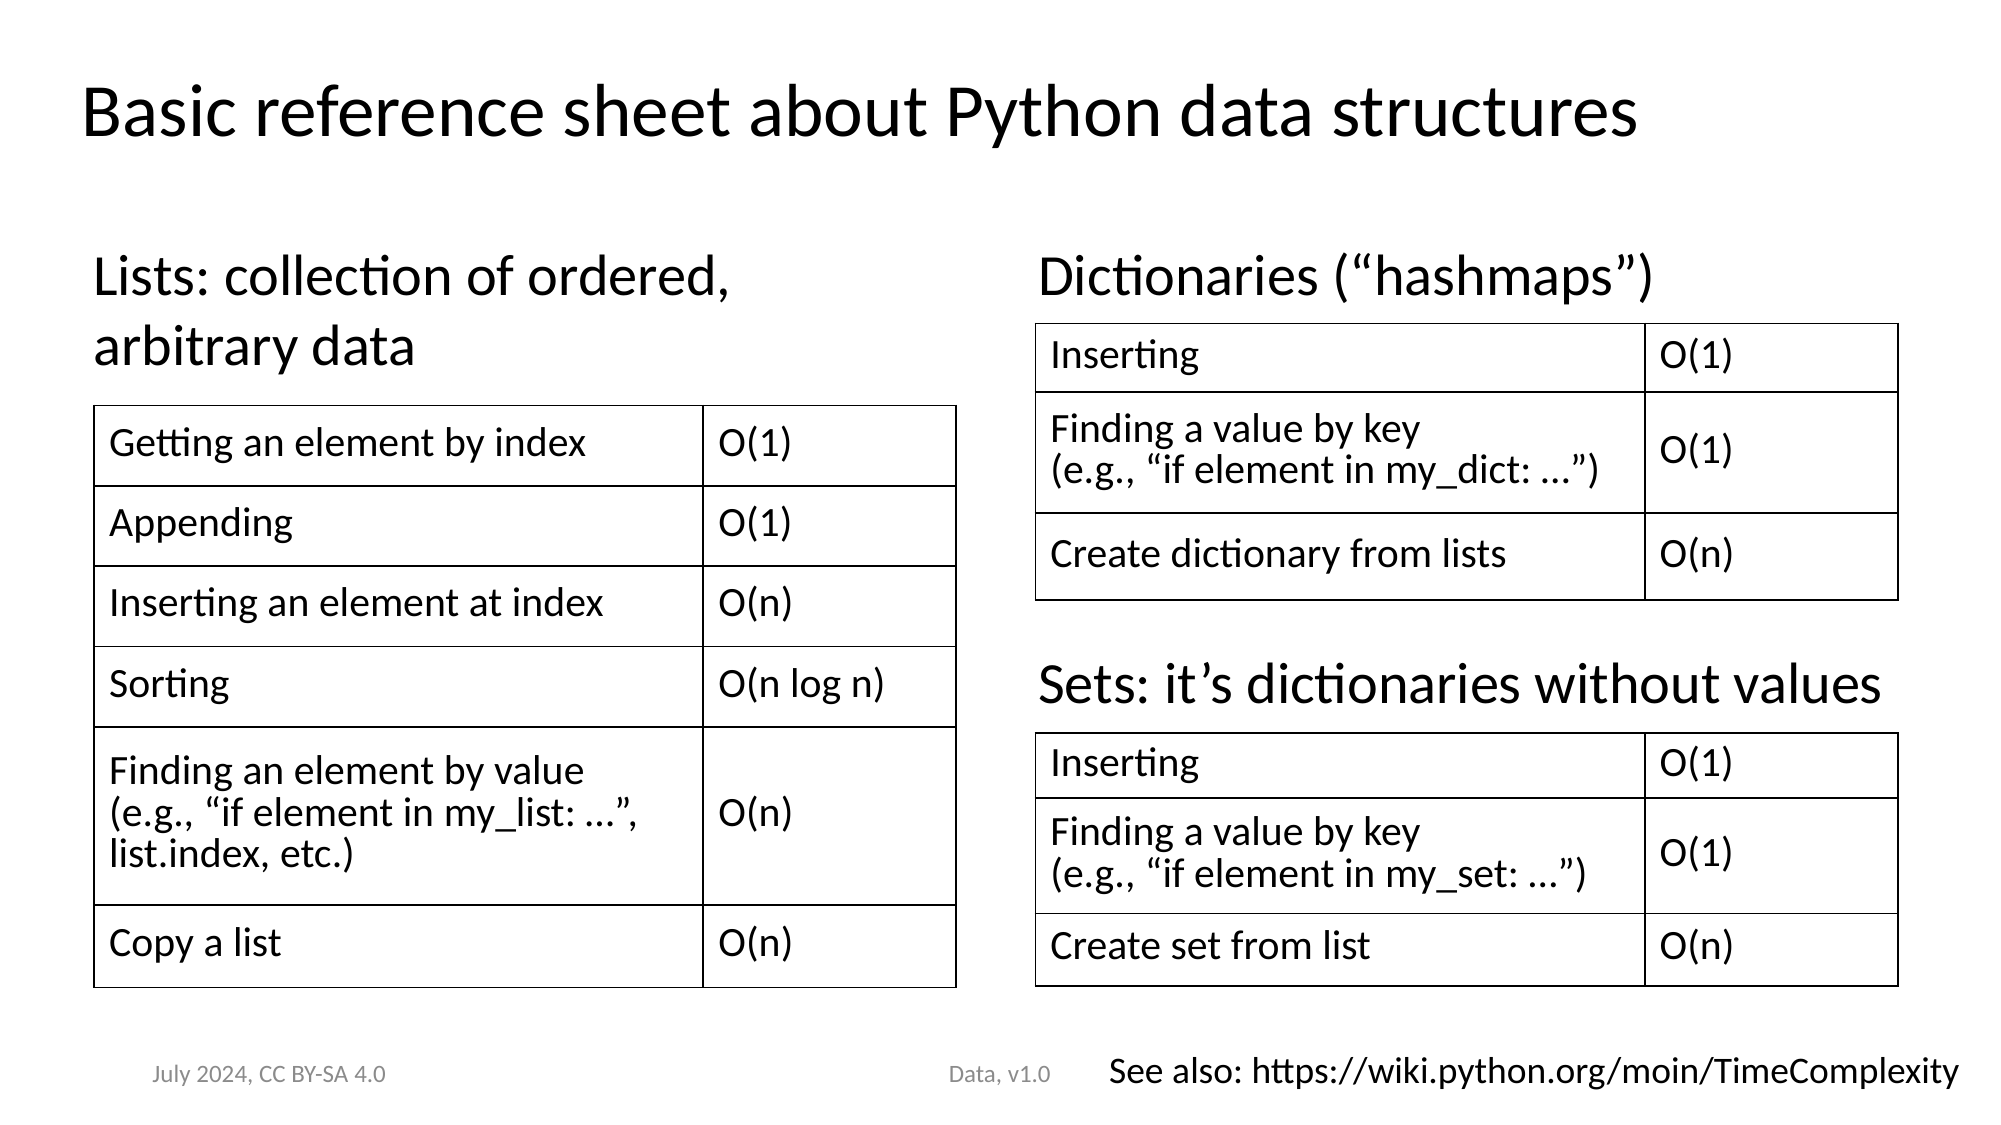

# Basic reference sheet about Python data structures
Lists: collection of ordered, arbitrary data
Dictionaries (“hashmaps”)
| Inserting | O(1) |
| --- | --- |
| Finding a value by key (e.g., “if element in my\_dict: …”) | O(1) |
| Create dictionary from lists | O(n) |
| Getting an element by index | O(1) |
| --- | --- |
| Appending | O(1) |
| Inserting an element at index | O(n) |
| Sorting | O(n log n) |
| Finding an element by value (e.g., “if element in my\_list: …”, list.index, etc.) | O(n) |
| Copy a list | O(n) |
Sets: it’s dictionaries without values
| Inserting | O(1) |
| --- | --- |
| Finding a value by key (e.g., “if element in my\_set: …”) | O(1) |
| Create set from list | O(n) |
See also: https://wiki.python.org/moin/TimeComplexity
July 2024, CC BY-SA 4.0
Data, v1.0
24